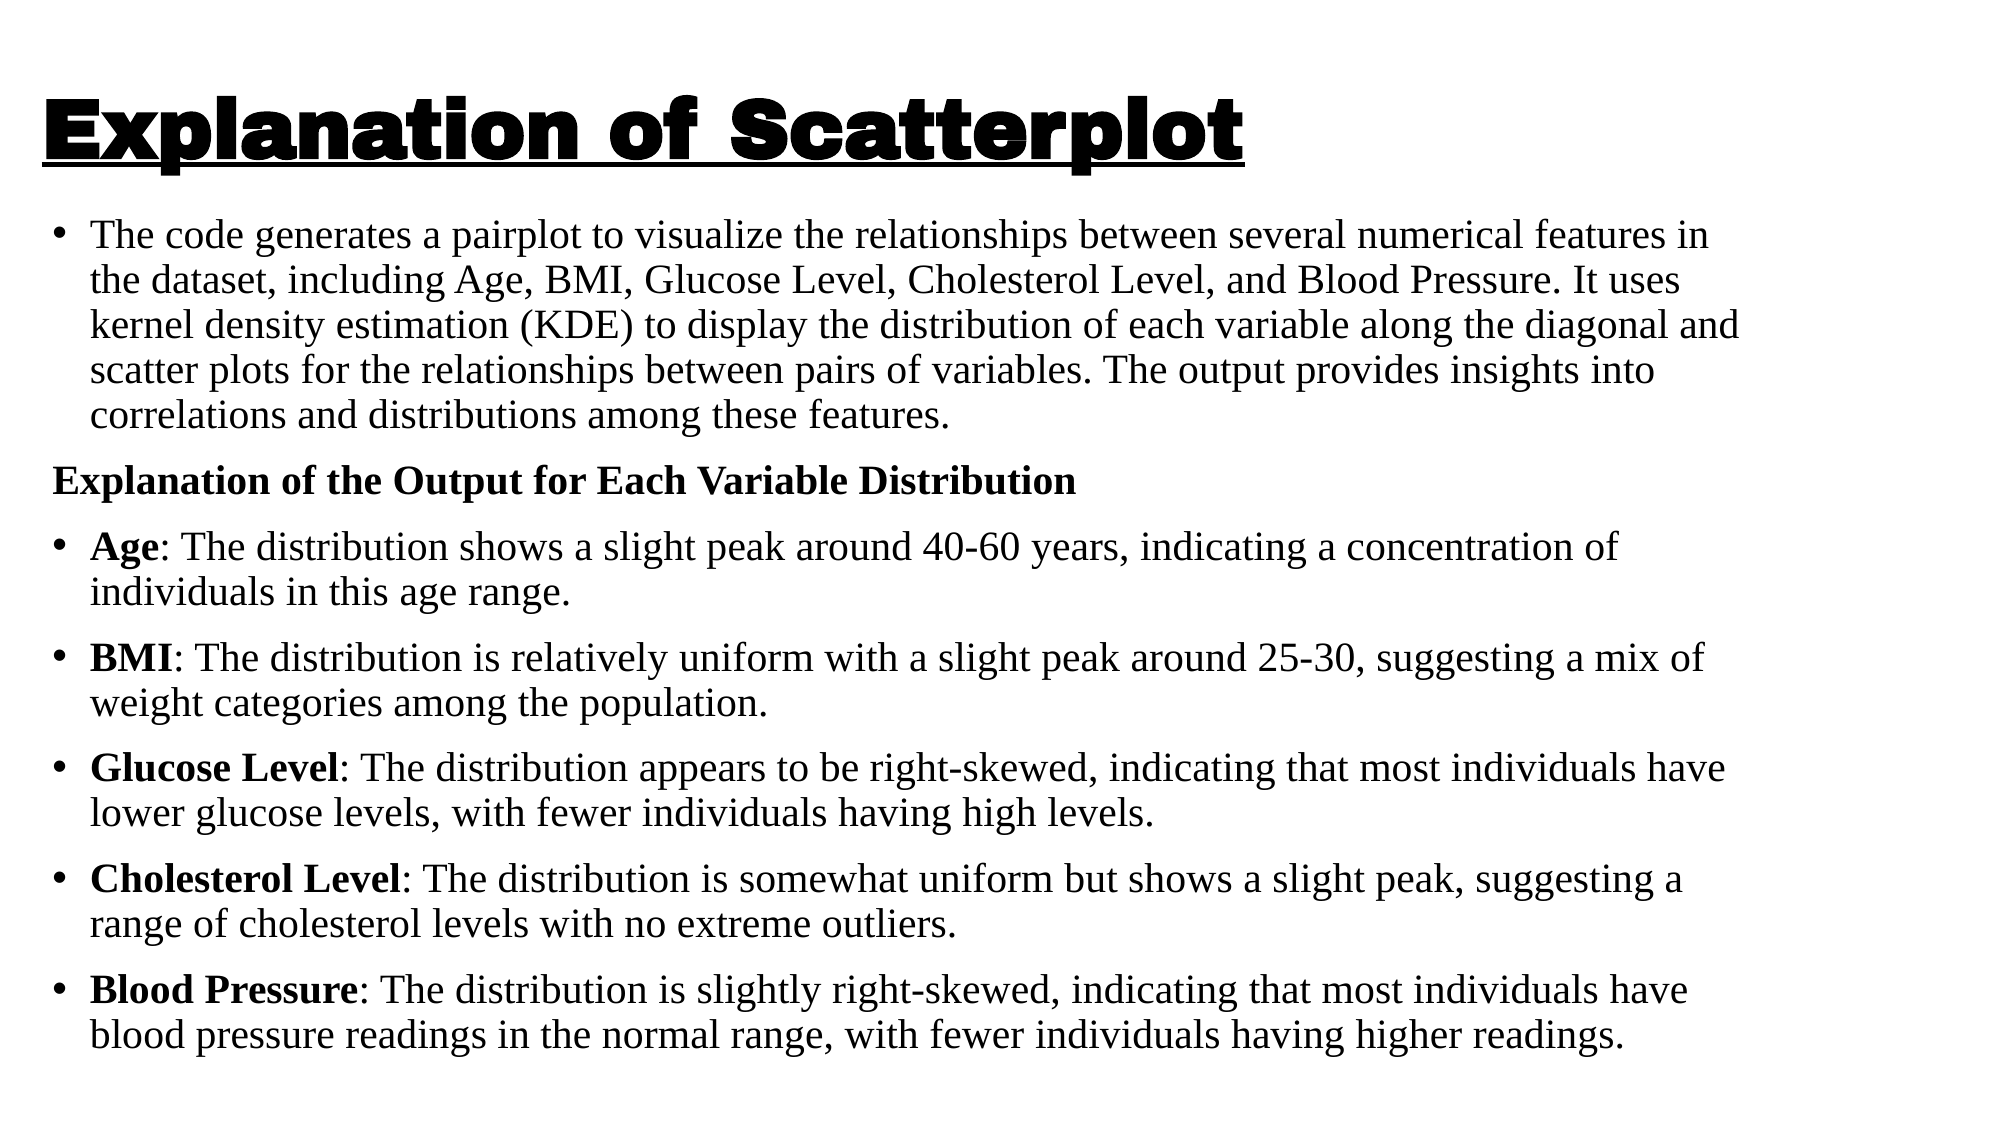

# Explanation of Scatterplot
The code generates a pairplot to visualize the relationships between several numerical features in the dataset, including Age, BMI, Glucose Level, Cholesterol Level, and Blood Pressure. It uses kernel density estimation (KDE) to display the distribution of each variable along the diagonal and scatter plots for the relationships between pairs of variables. The output provides insights into correlations and distributions among these features.
Explanation of the Output for Each Variable Distribution
Age: The distribution shows a slight peak around 40-60 years, indicating a concentration of individuals in this age range.
BMI: The distribution is relatively uniform with a slight peak around 25-30, suggesting a mix of weight categories among the population.
Glucose Level: The distribution appears to be right-skewed, indicating that most individuals have lower glucose levels, with fewer individuals having high levels.
Cholesterol Level: The distribution is somewhat uniform but shows a slight peak, suggesting a range of cholesterol levels with no extreme outliers.
Blood Pressure: The distribution is slightly right-skewed, indicating that most individuals have blood pressure readings in the normal range, with fewer individuals having higher readings.